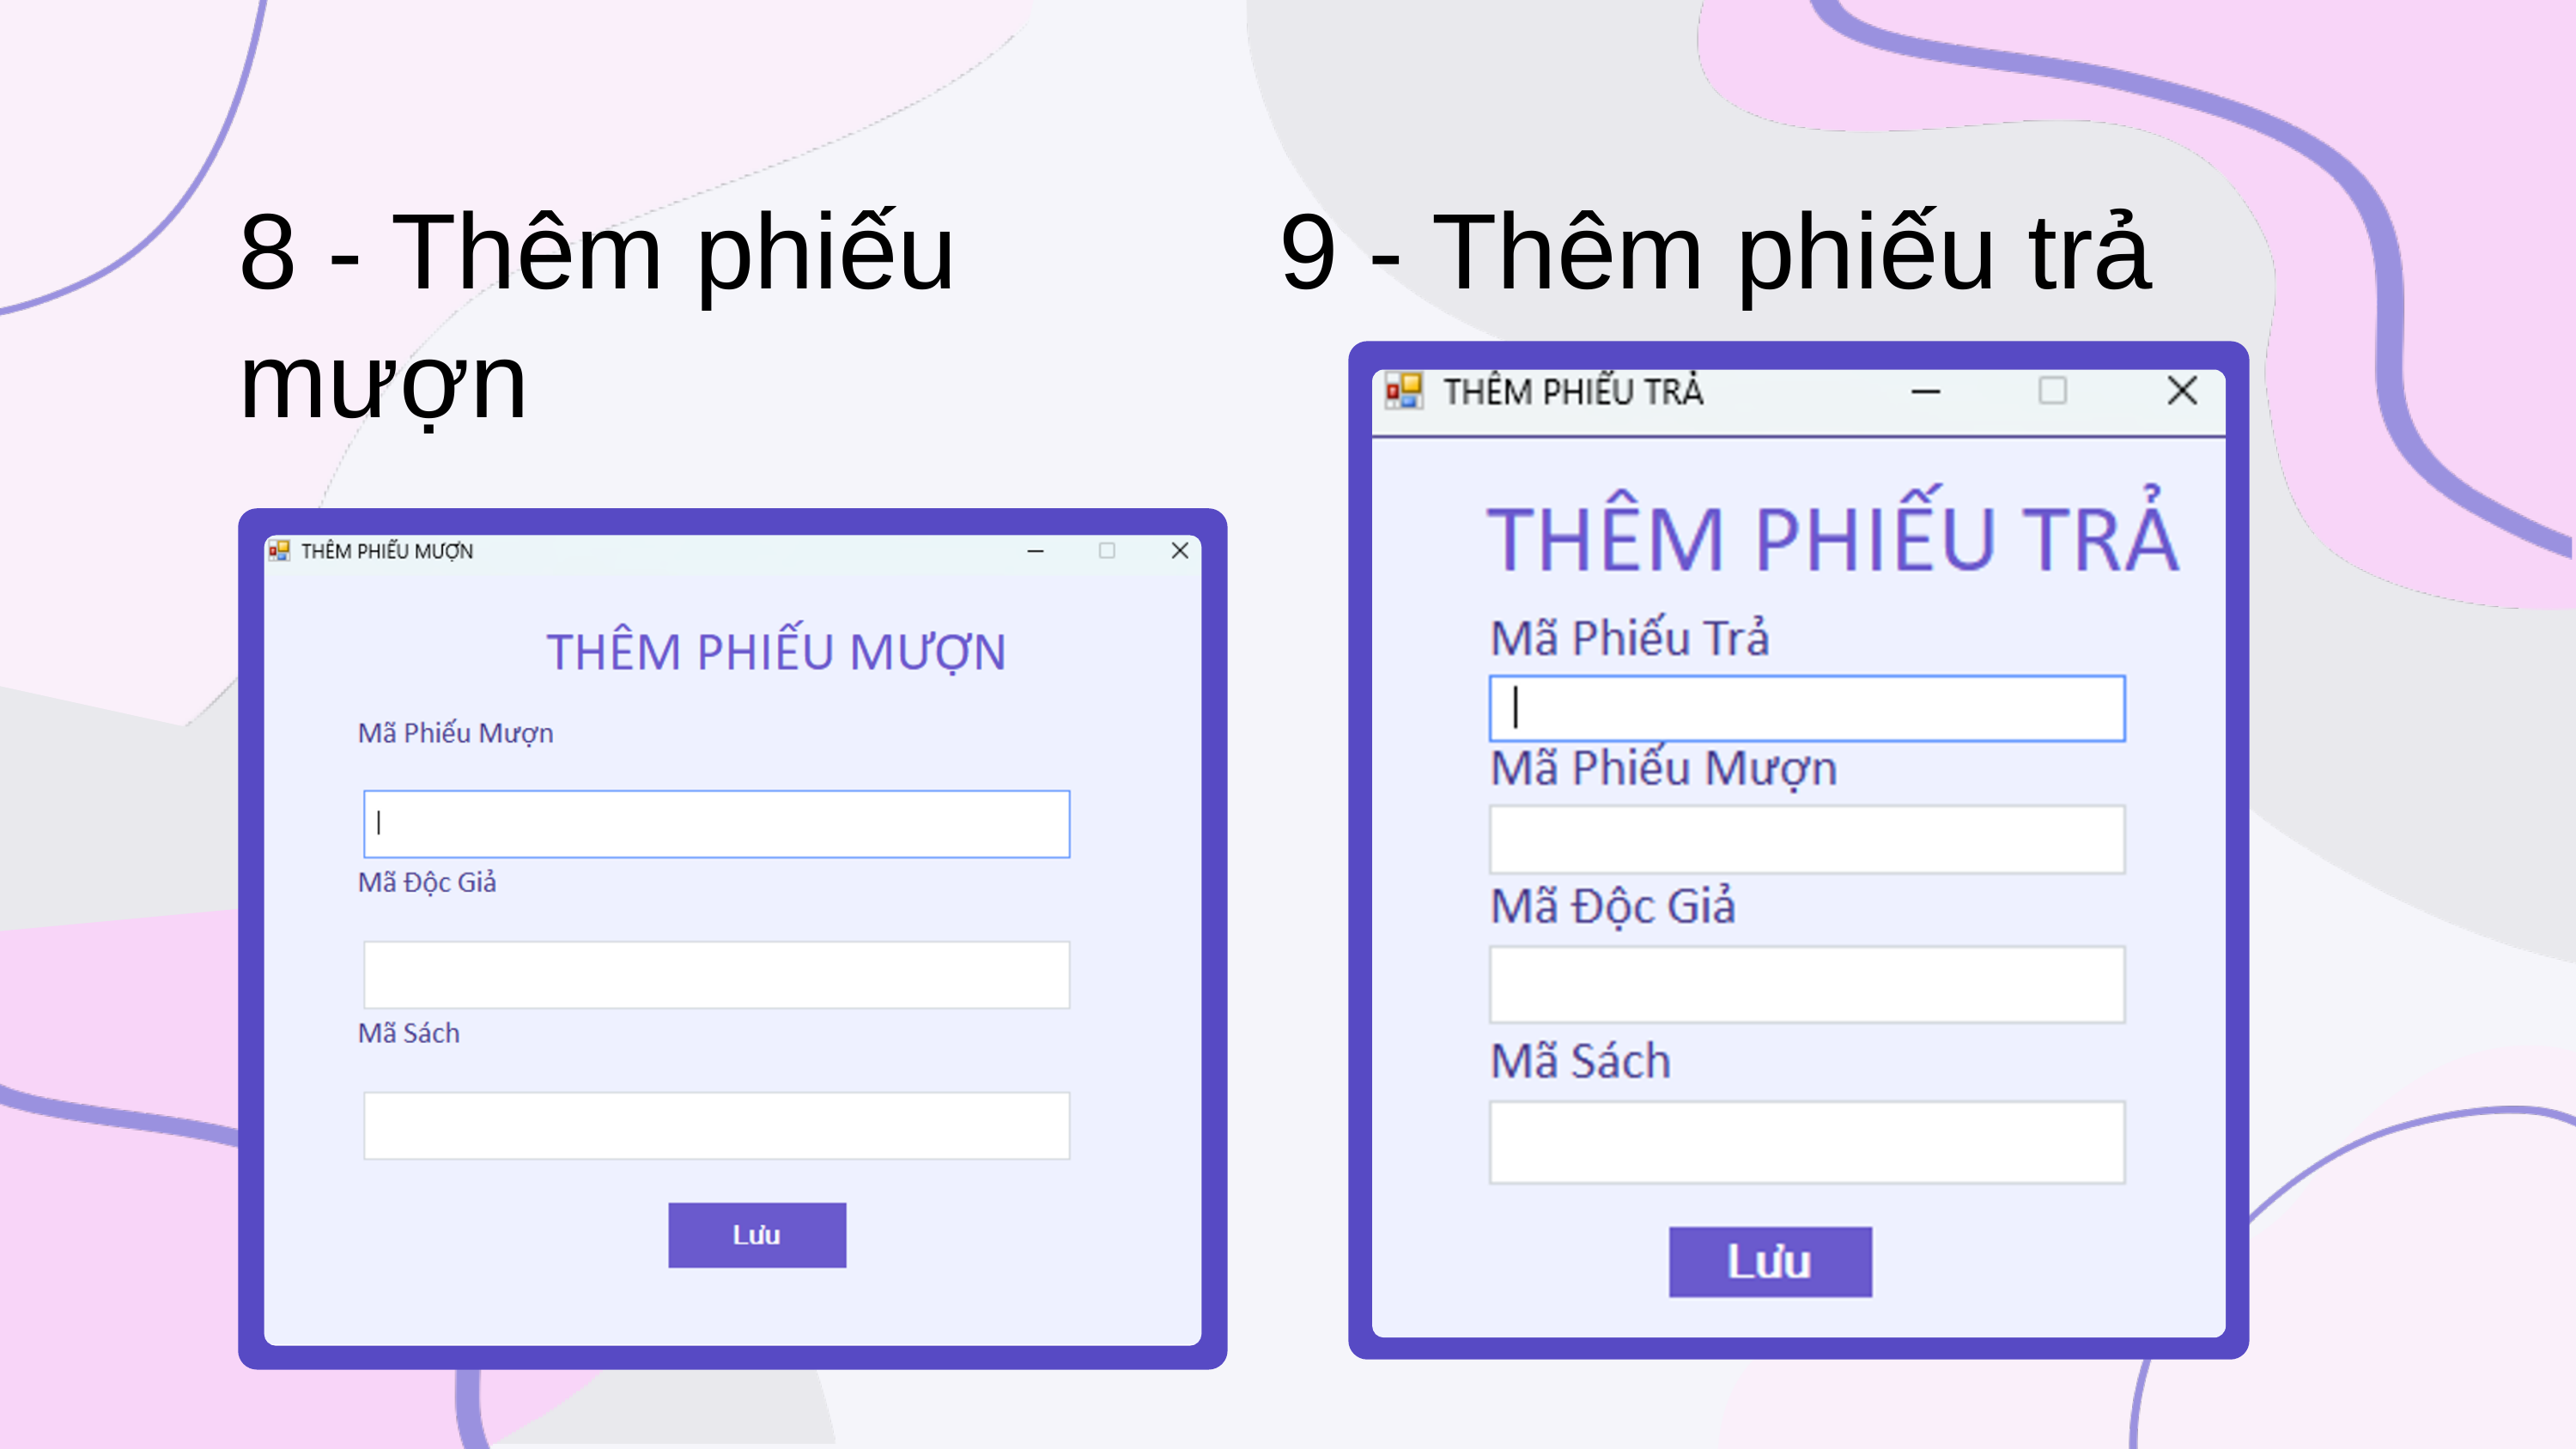

8 - Thêm phiếu mượn
9 - Thêm phiếu trả